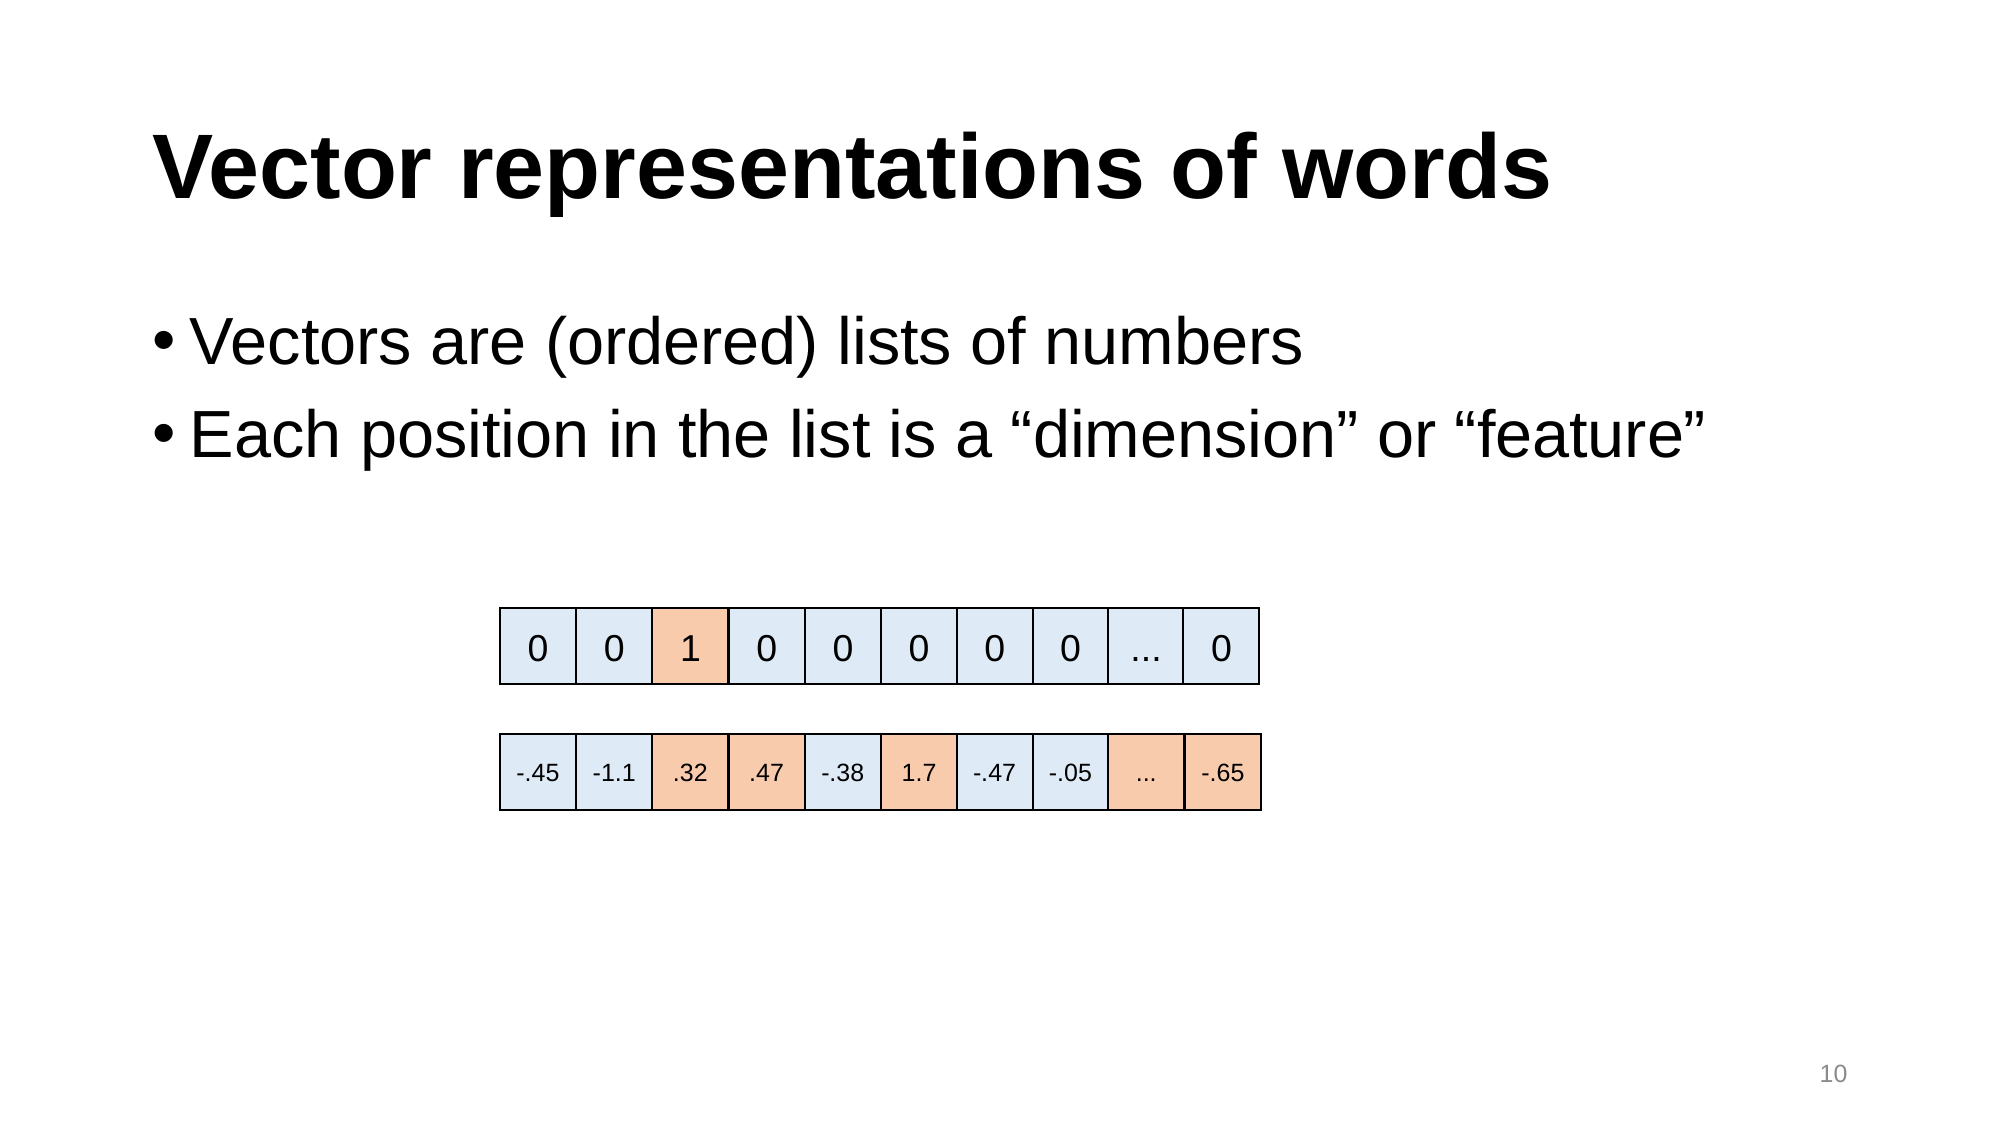

# Vector representations of words
Vectors are (ordered) lists of numbers
Each position in the list is a “dimension” or “feature”
0
...
0
0
0
0
0
0
1
0
-.65
...
-.05
1.7
-.47
-.38
-.45
-1.1
.32
.47
10